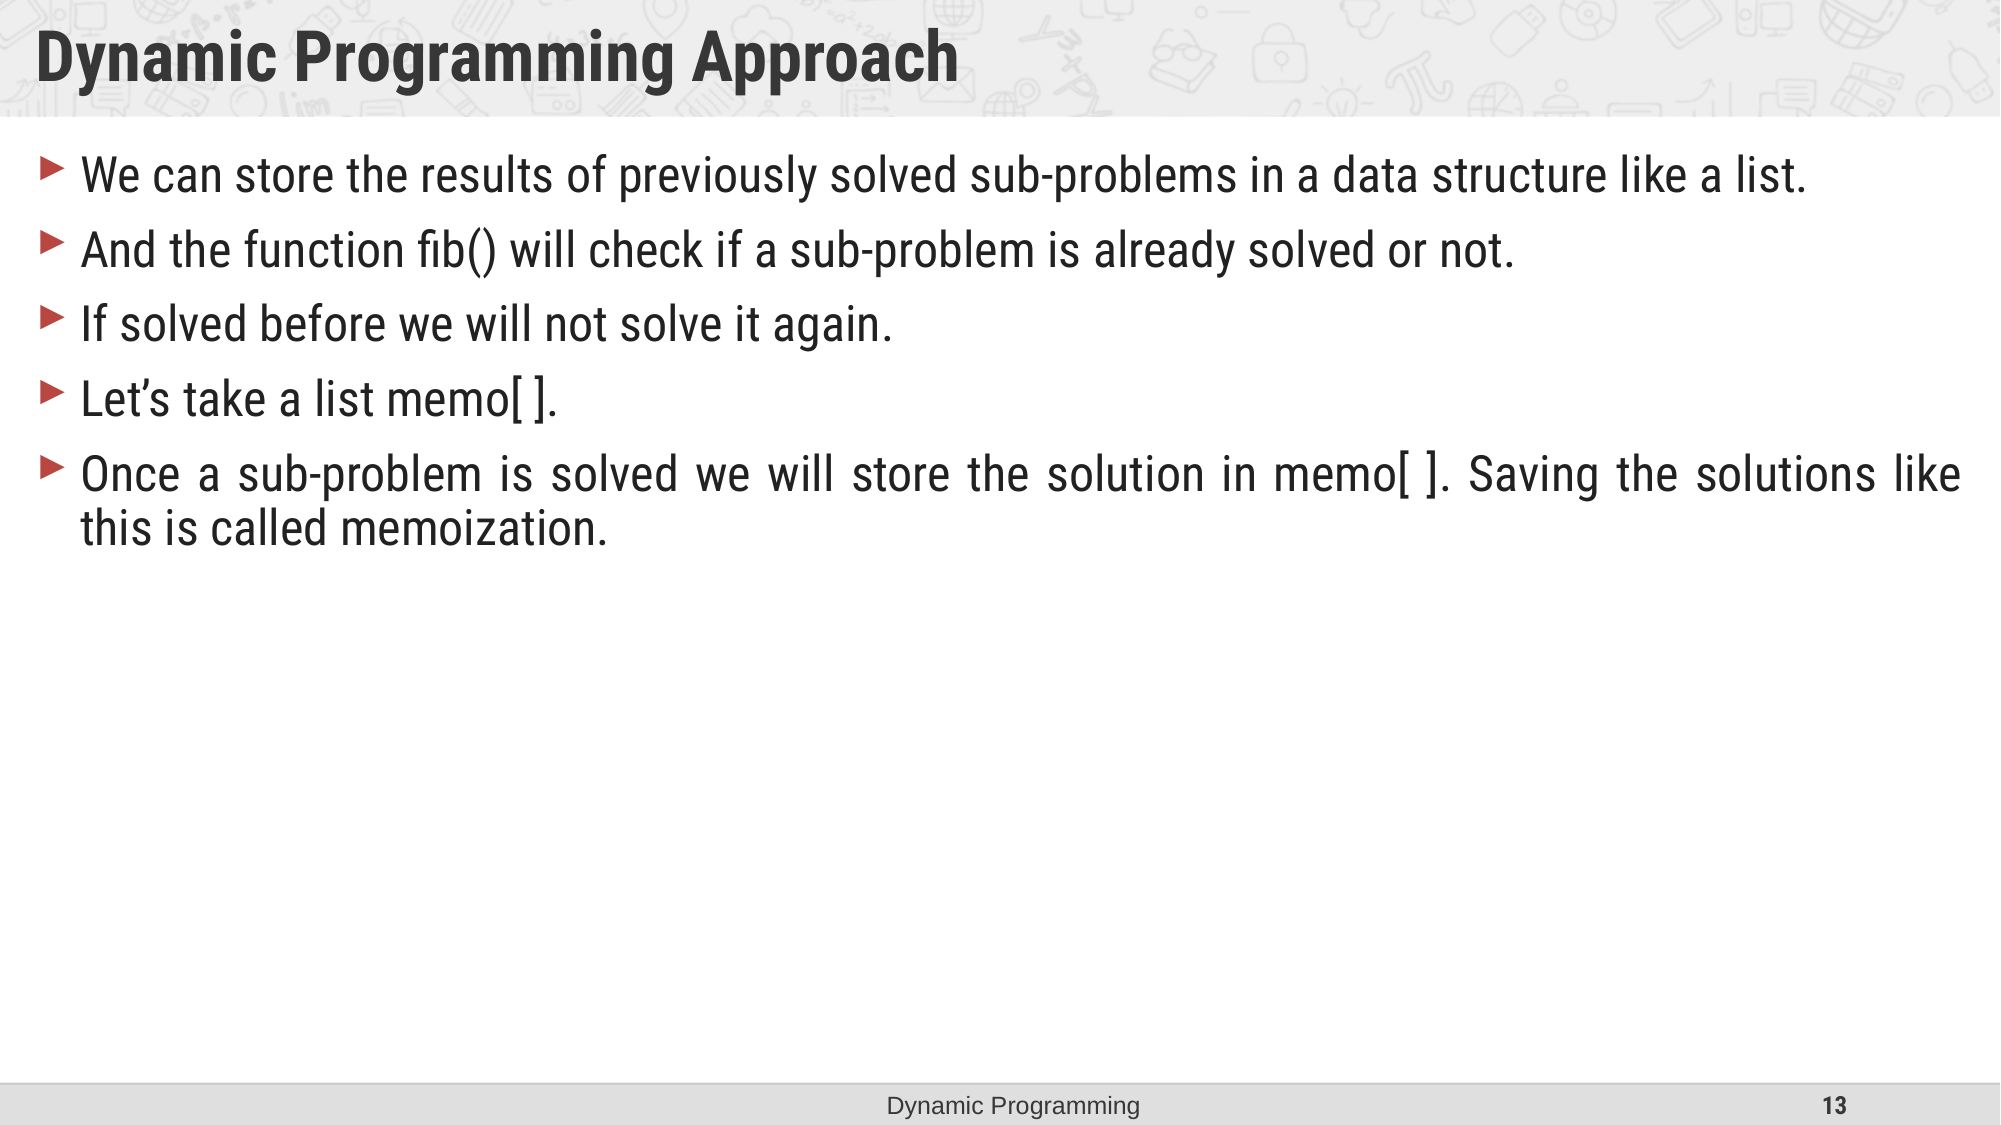

# Dynamic Programming Approach
We can store the results of previously solved sub-problems in a data structure like a list.
And the function fib() will check if a sub-problem is already solved or not.
If solved before we will not solve it again.
Let’s take a list memo[ ].
Once a sub-problem is solved we will store the solution in memo[ ]. Saving the solutions like this is called memoization.